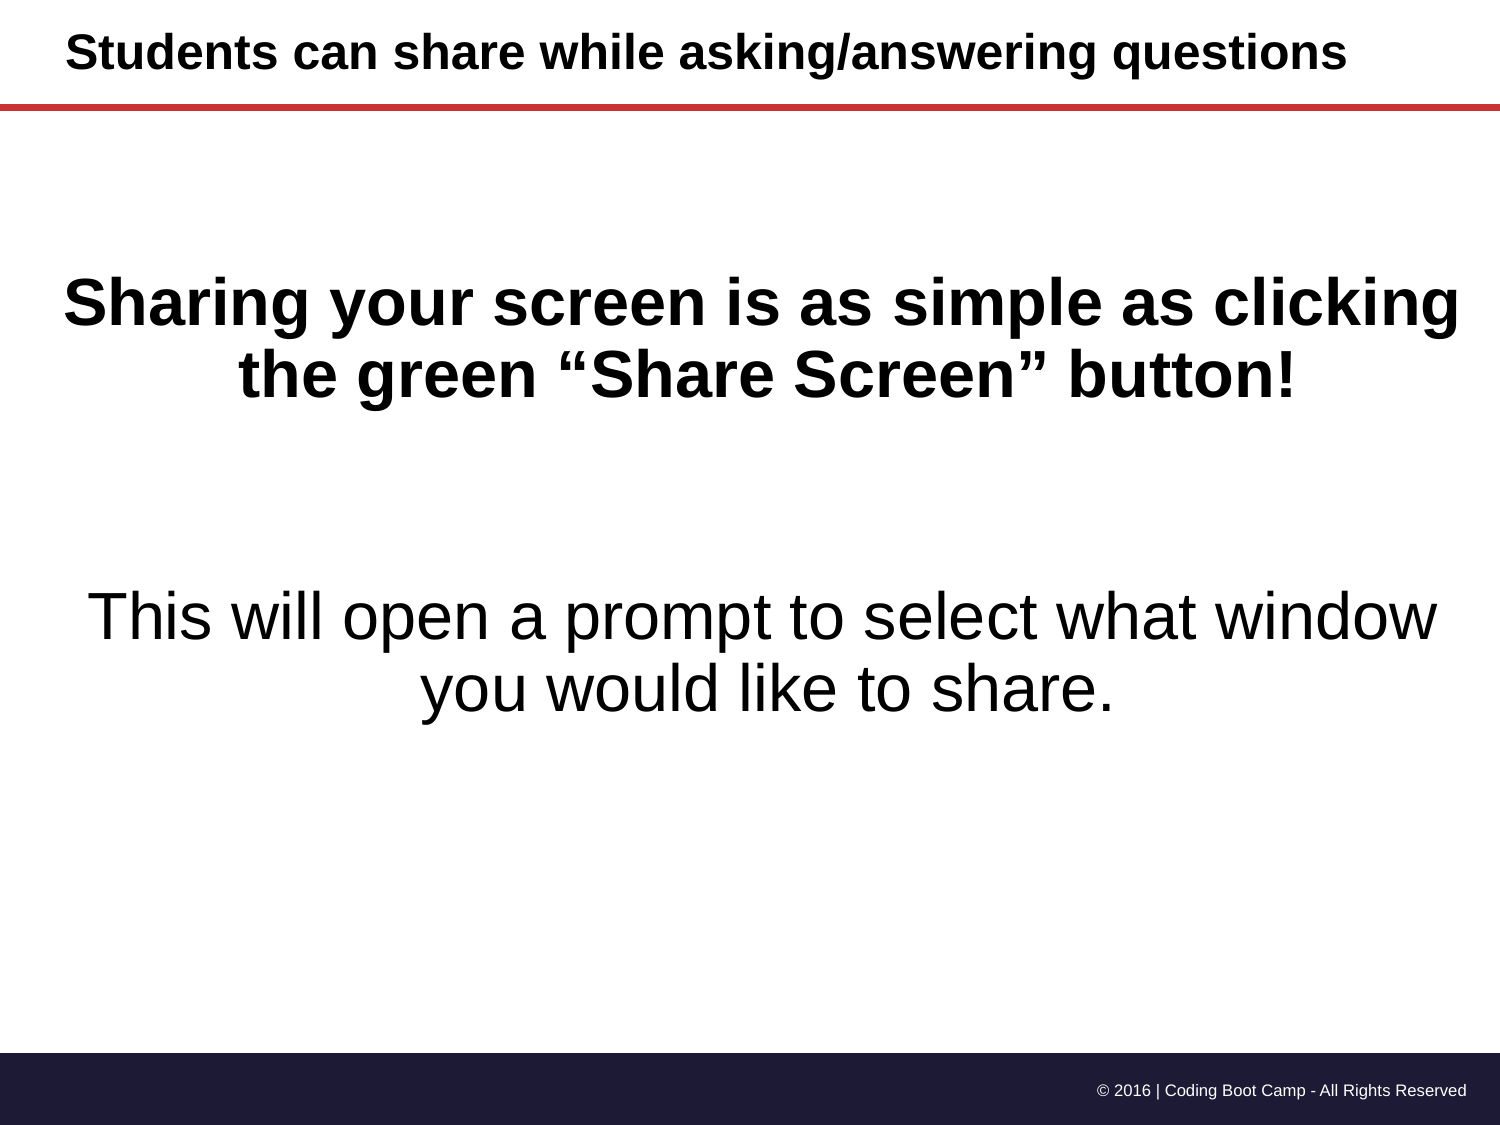

# Students can share while asking/answering questions
Sharing your screen is as simple as clicking the green “Share Screen” button!
This will open a prompt to select what window you would like to share.